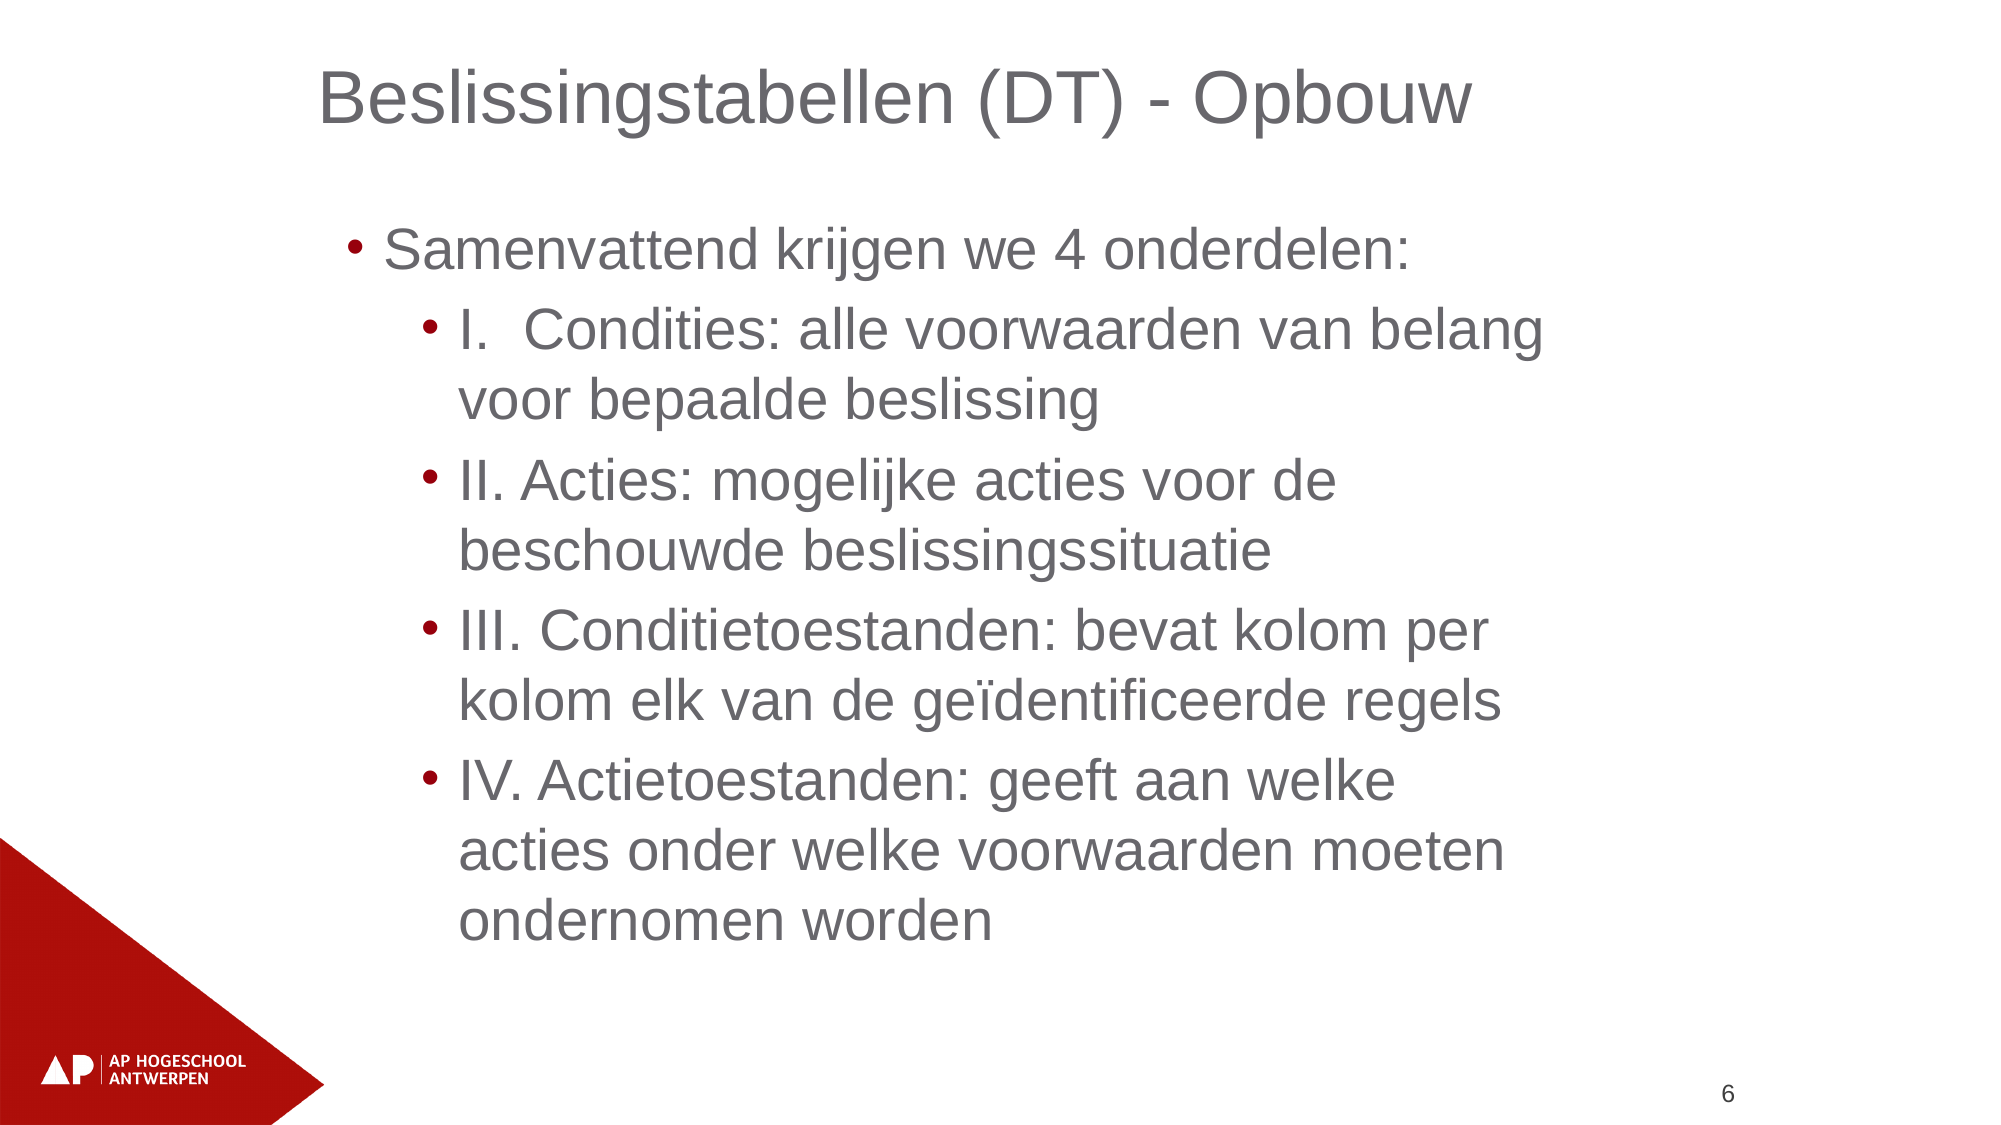

Beslissingstabellen (DT) - Opbouw

Samenvattend krijgen we 4 onderdelen:
I.  Condities: alle voorwaarden van belang voor bepaalde beslissing
II. Acties: mogelijke acties voor de beschouwde beslissingssituatie
III. Conditietoestanden: bevat kolom per kolom elk van de geïdentificeerde regels
IV. Actietoestanden: geeft aan welke acties onder welke voorwaarden moeten ondernomen worden
6